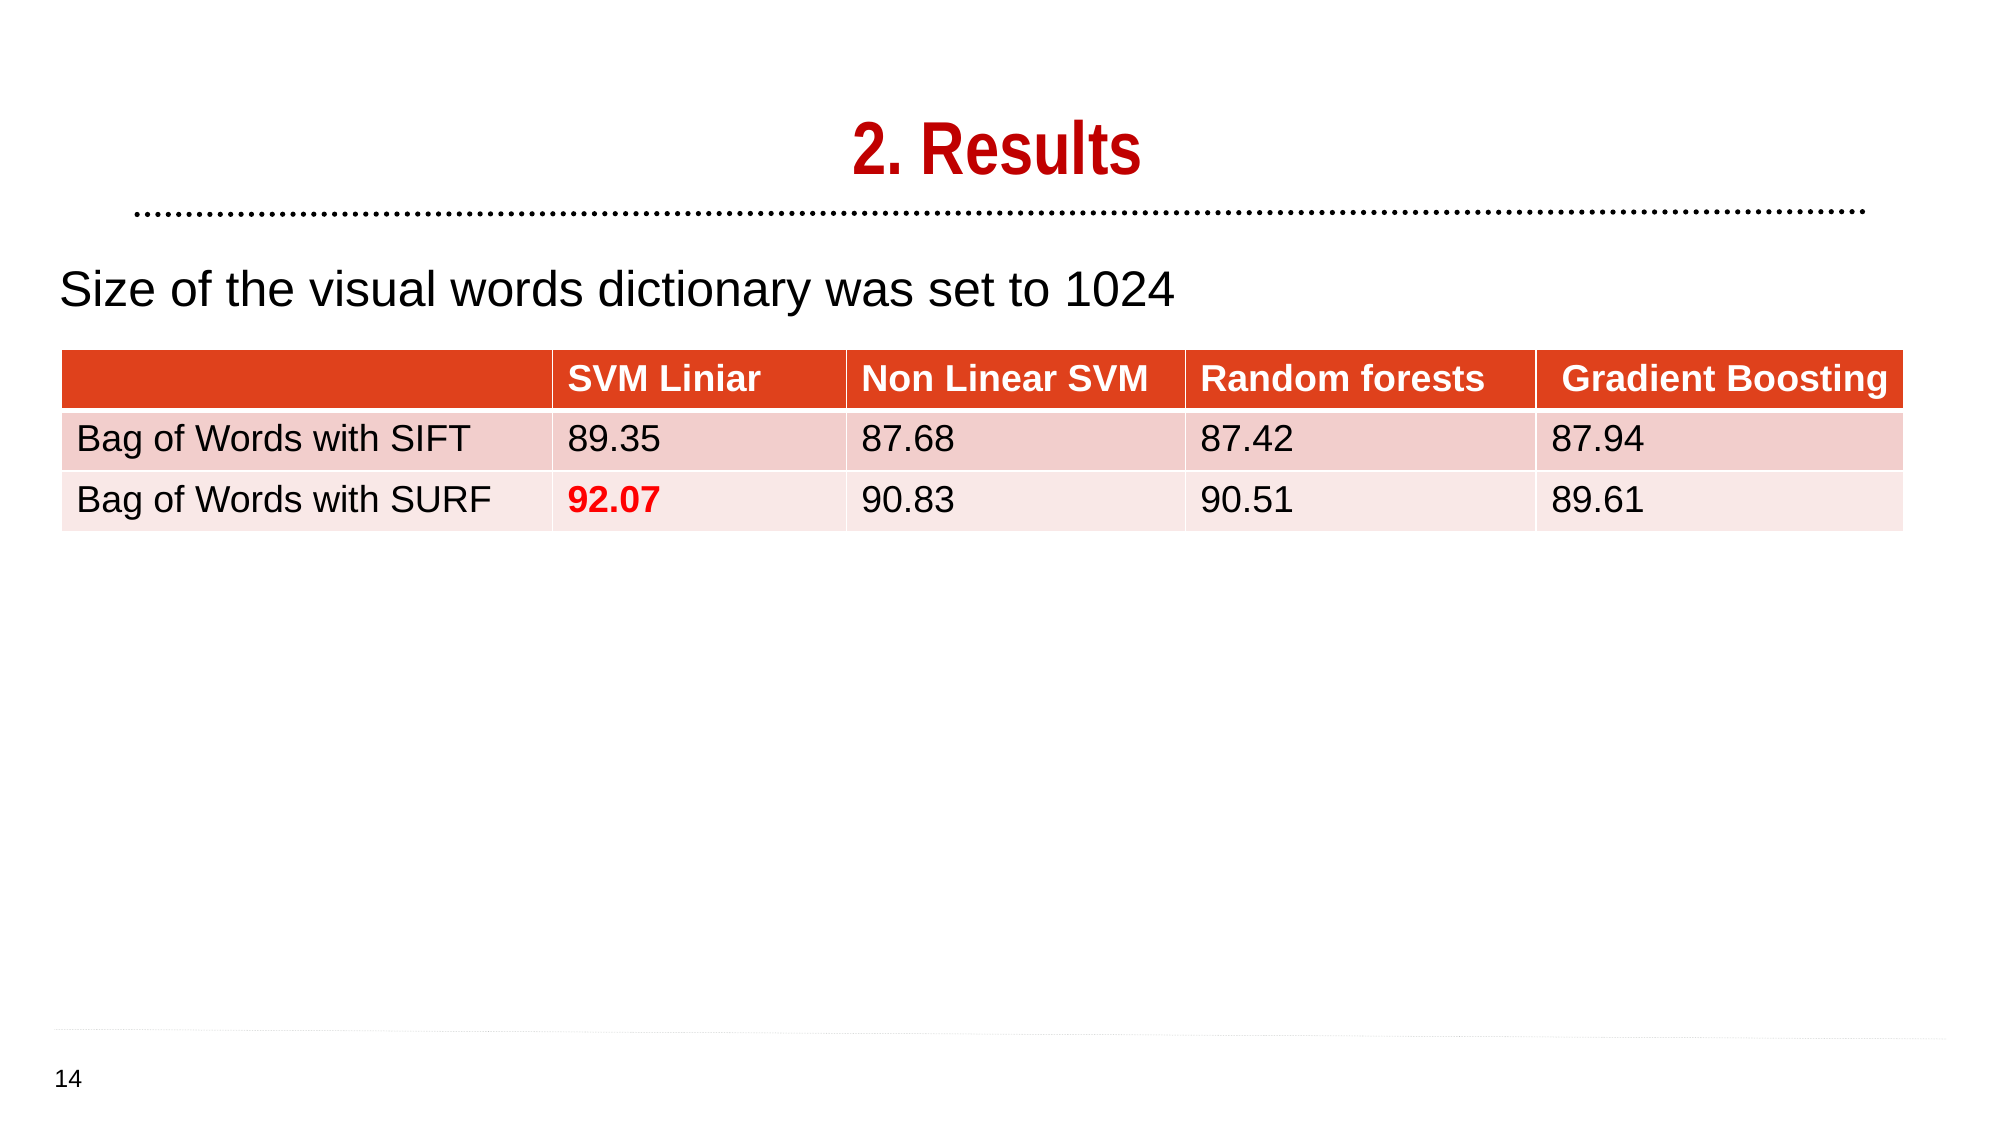

# 2. Results
Size of the visual words dictionary was set to 1024
|  | SVM Liniar | Non Linear SVM | Random forests | Gradient Boosting |
| --- | --- | --- | --- | --- |
| Bag of Words with SIFT | 89.35 | 87.68 | 87.42 | 87.94 |
| Bag of Words with SURF | 92.07 | 90.83 | 90.51 | 89.61 |